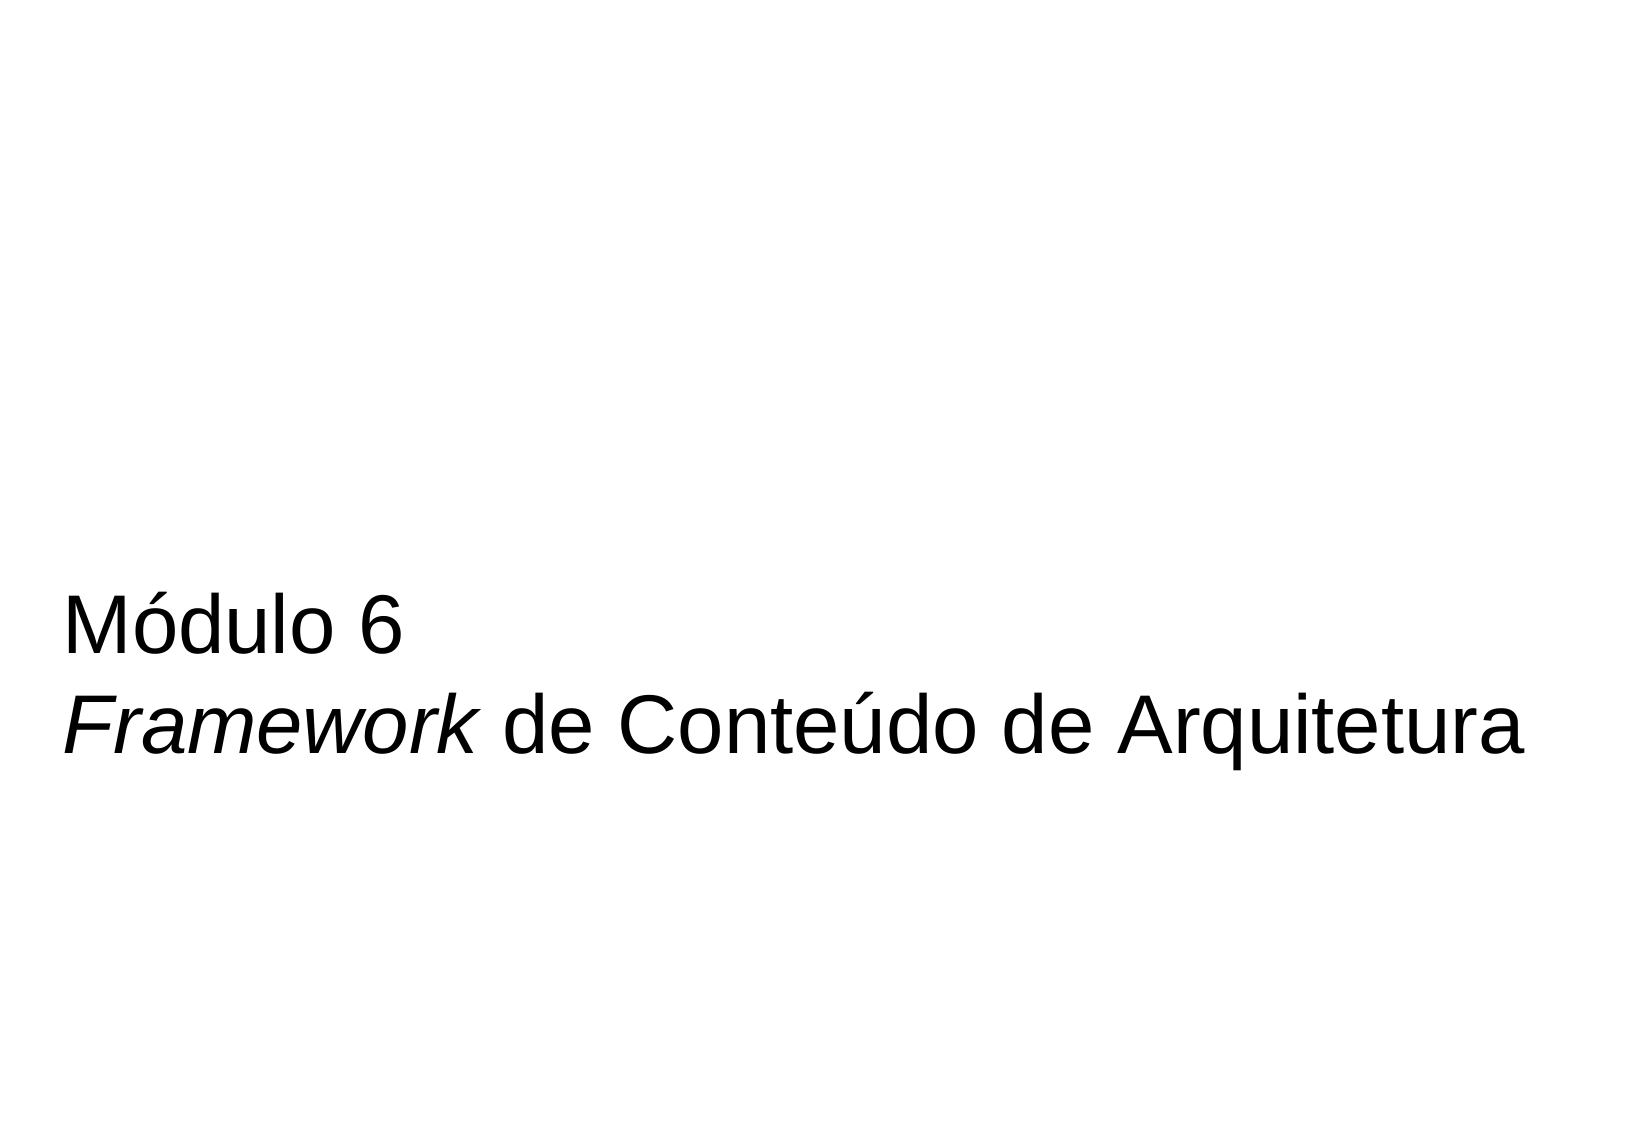

Módulo 6
Framework de Conteúdo de Arquitetura